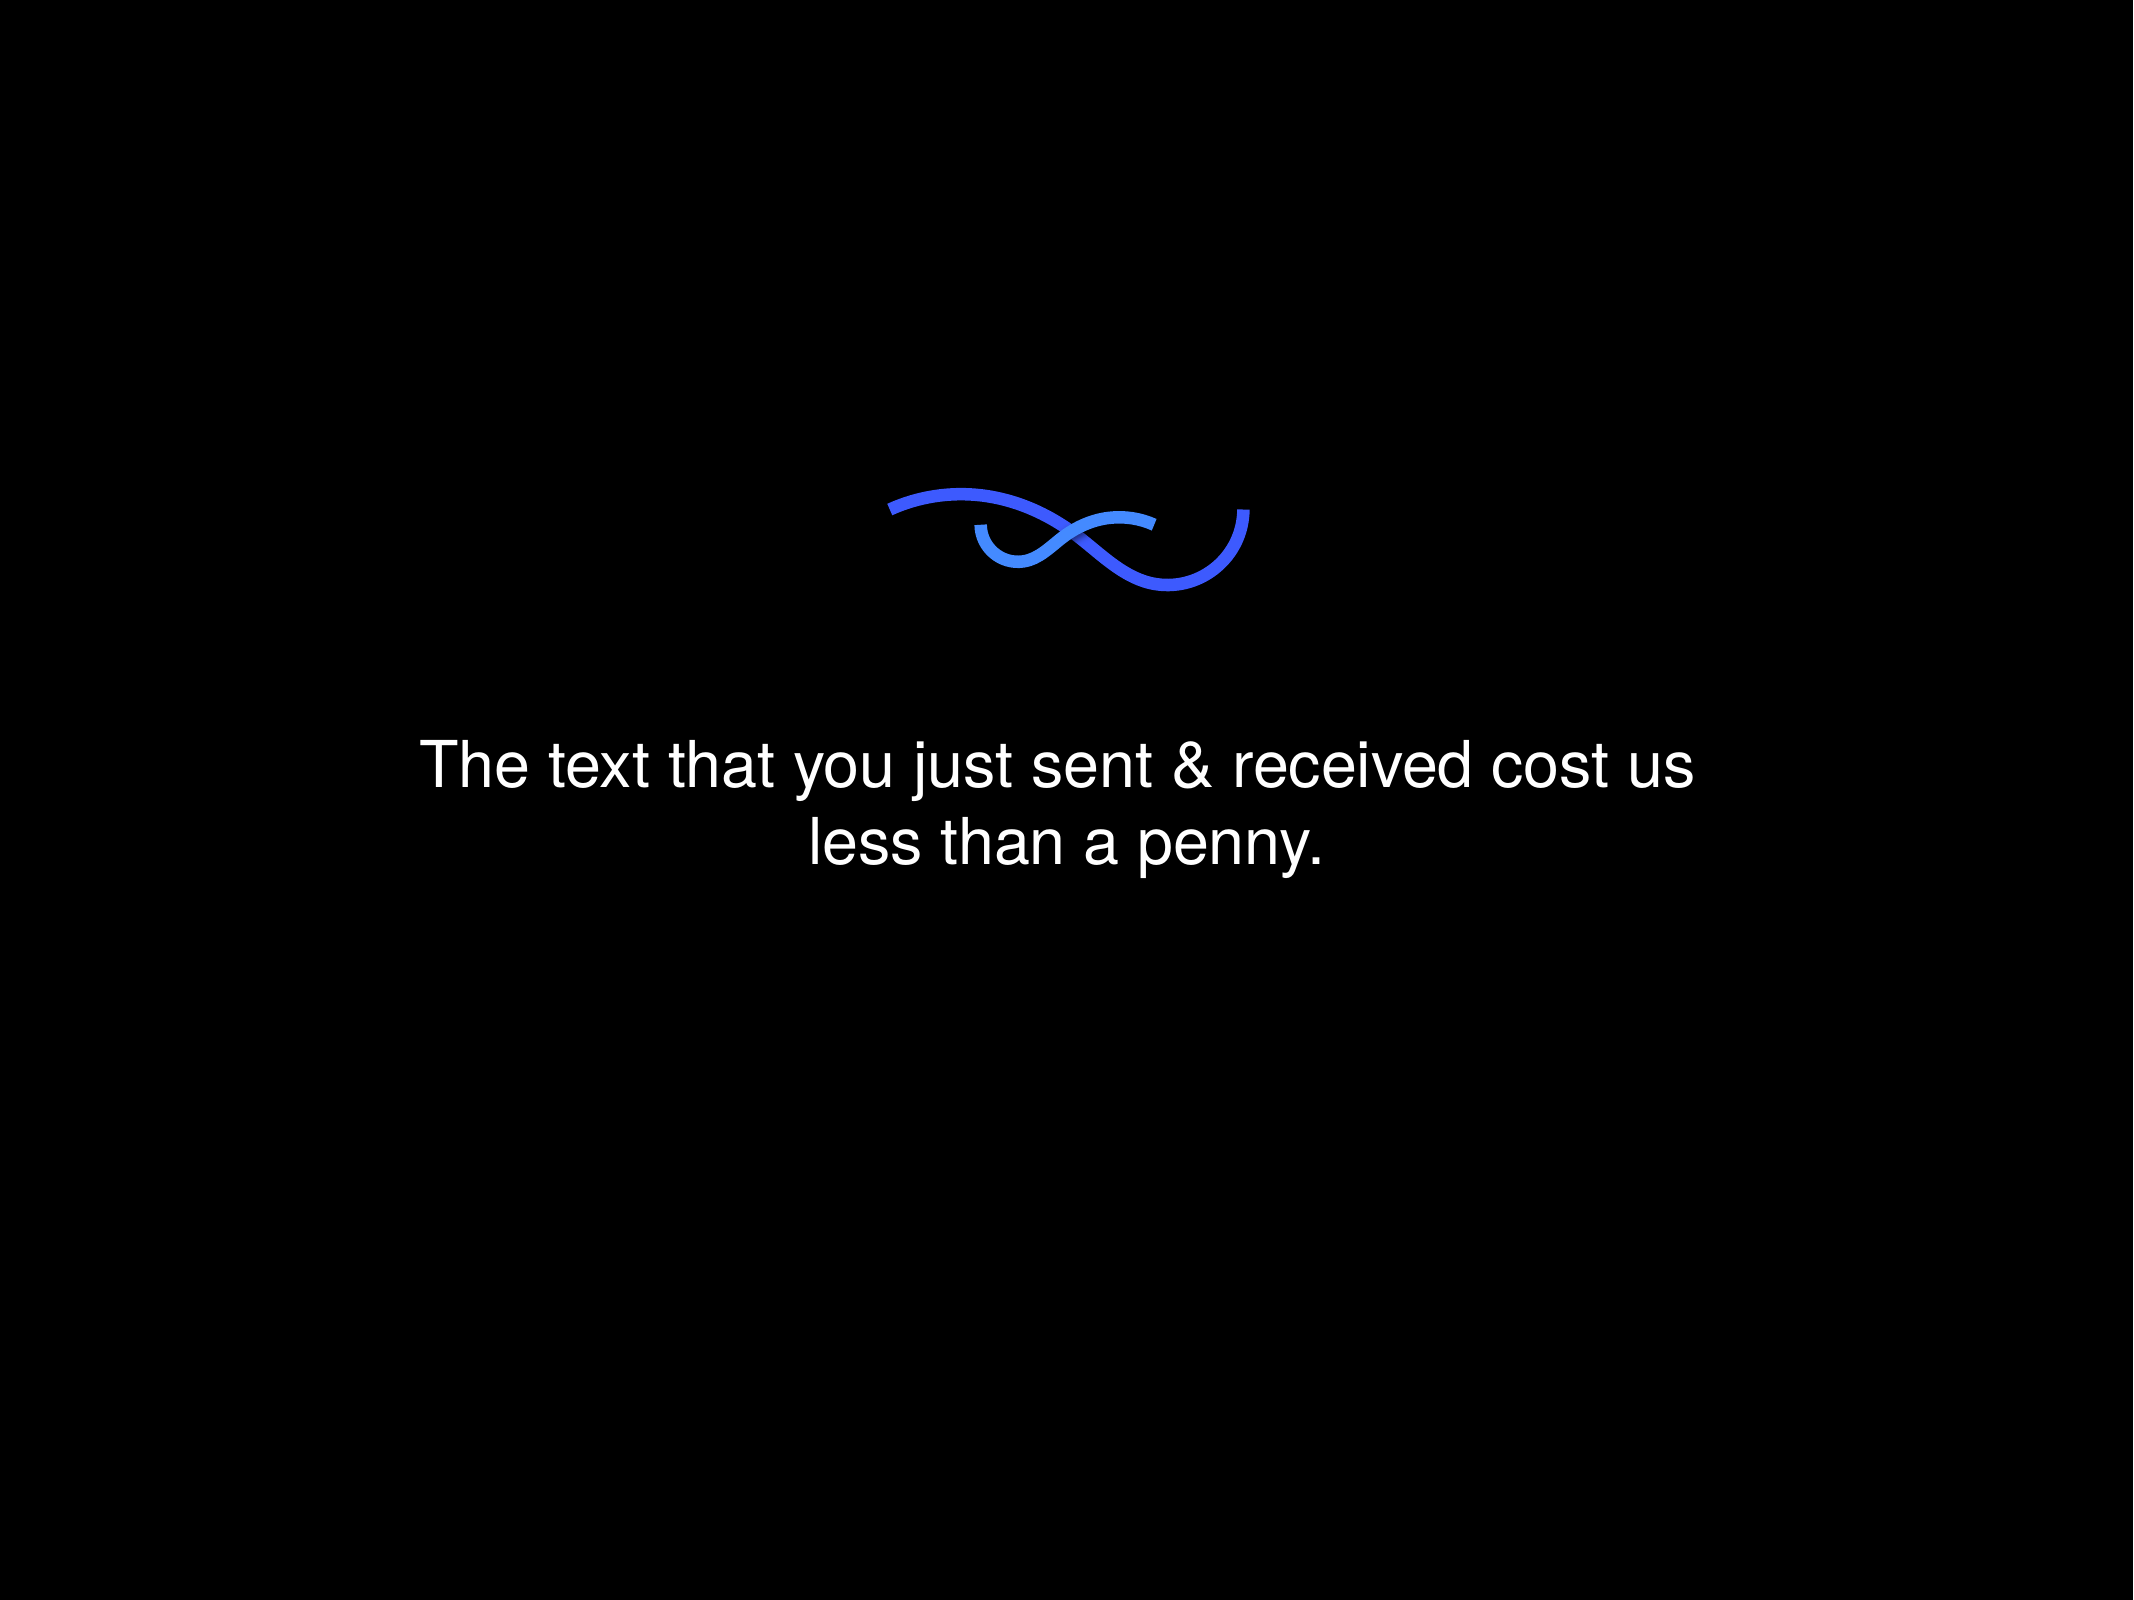

The text that you just sent & received cost us
less than a penny.